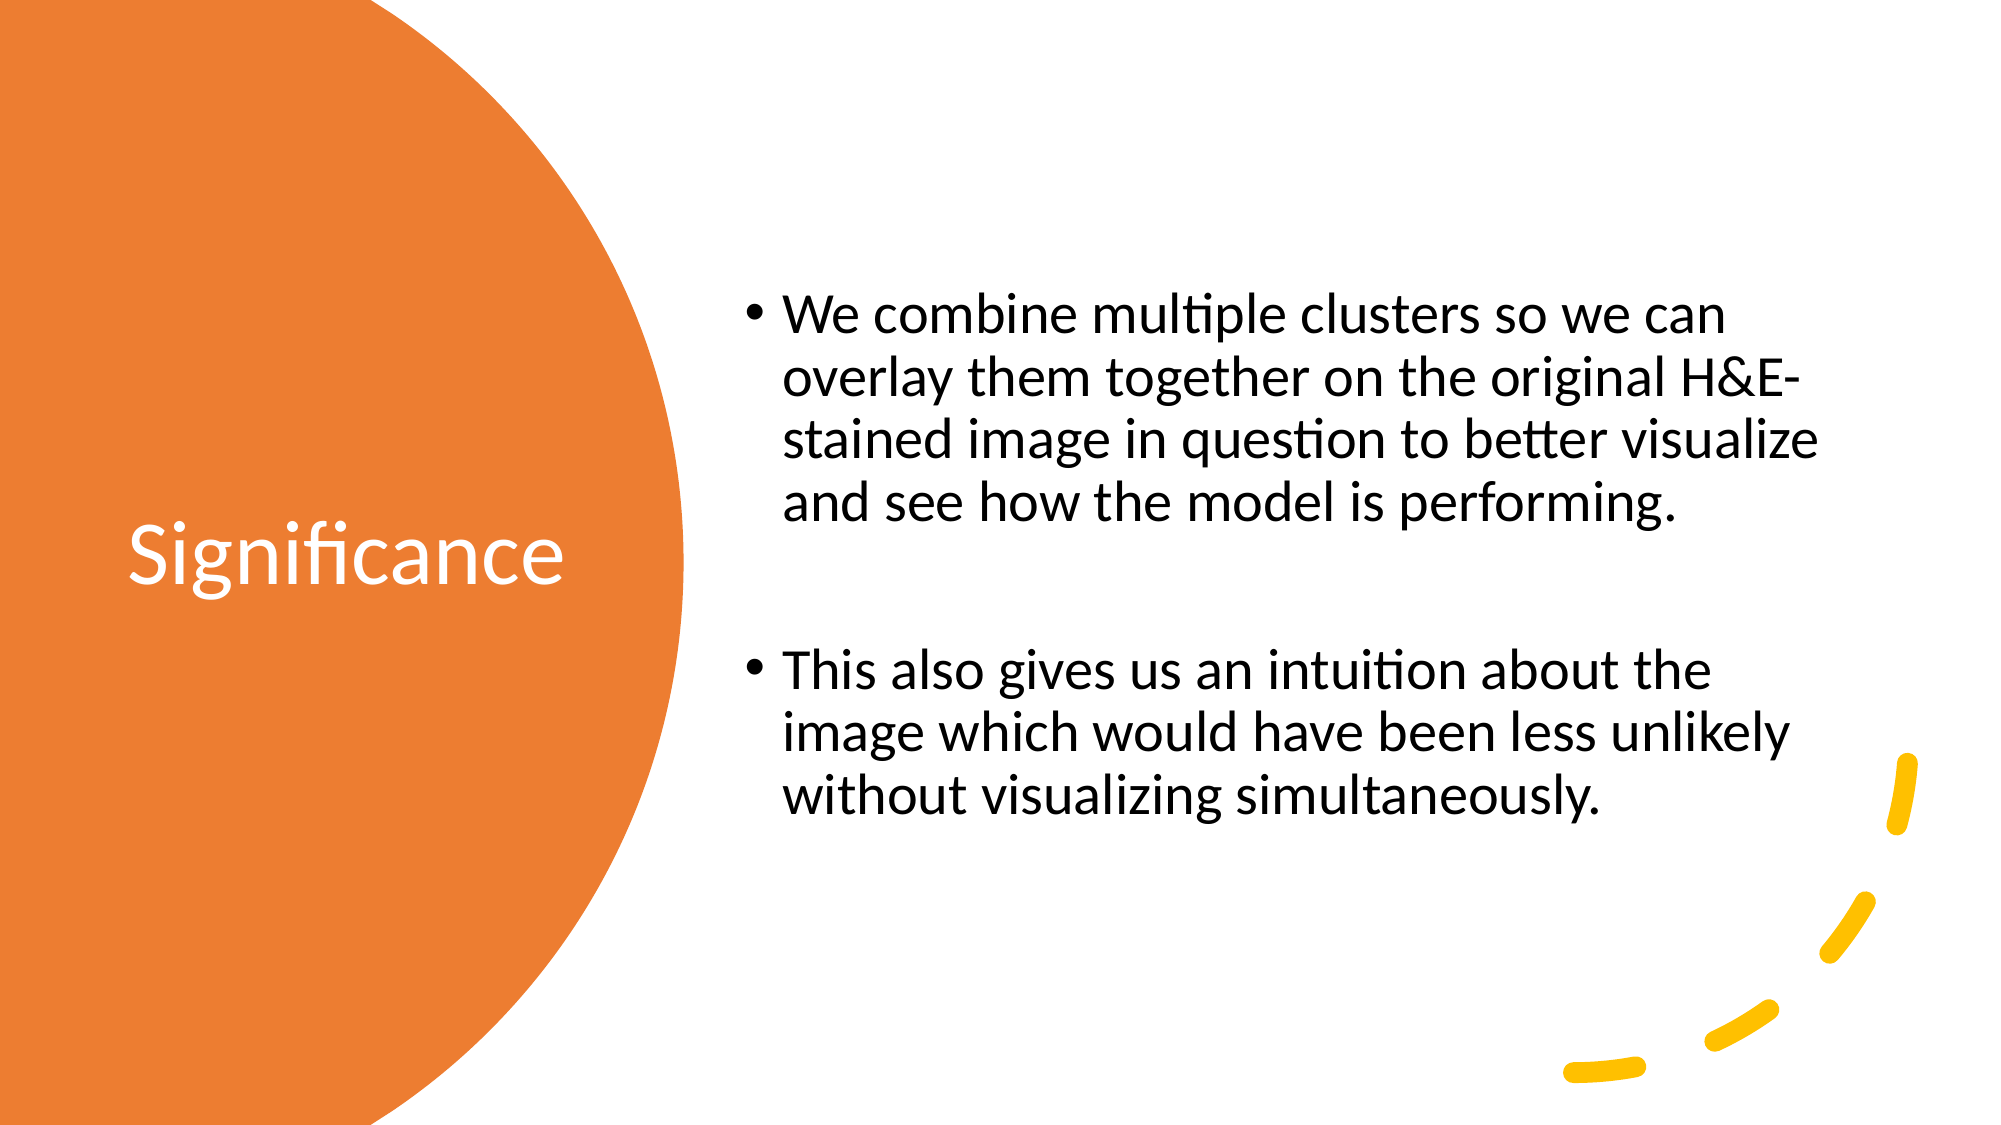

We combine multiple clusters so we can overlay them together on the original H&E-stained image in question to better visualize and see how the model is performing.

This also gives us an intuition about the image which would have been less unlikely without visualizing simultaneously.
# Significance